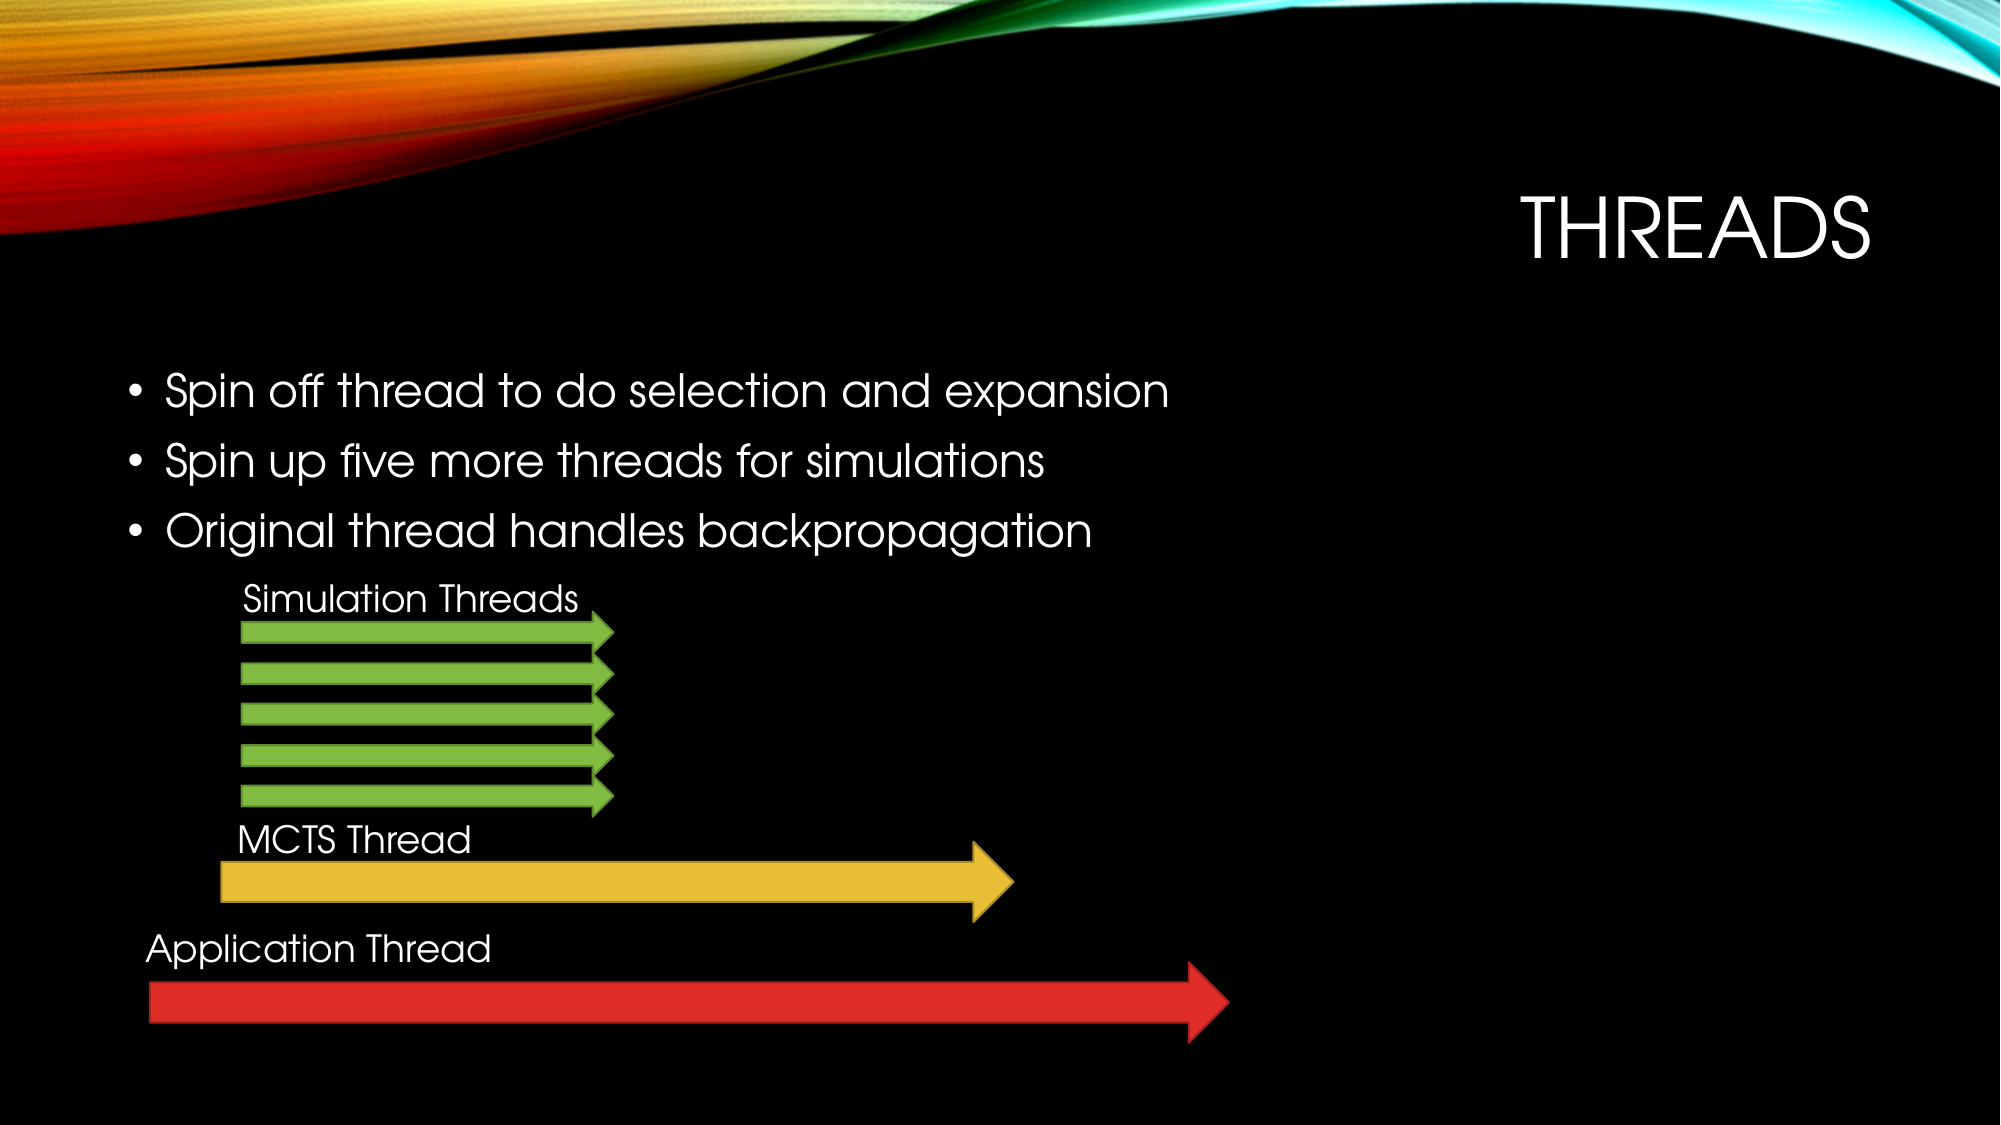

# Threads
Spin off thread to do selection and expansion
Spin up five more threads for simulations
Original thread handles backpropagation
Simulation Threads

MCTS Thread

Application Thread